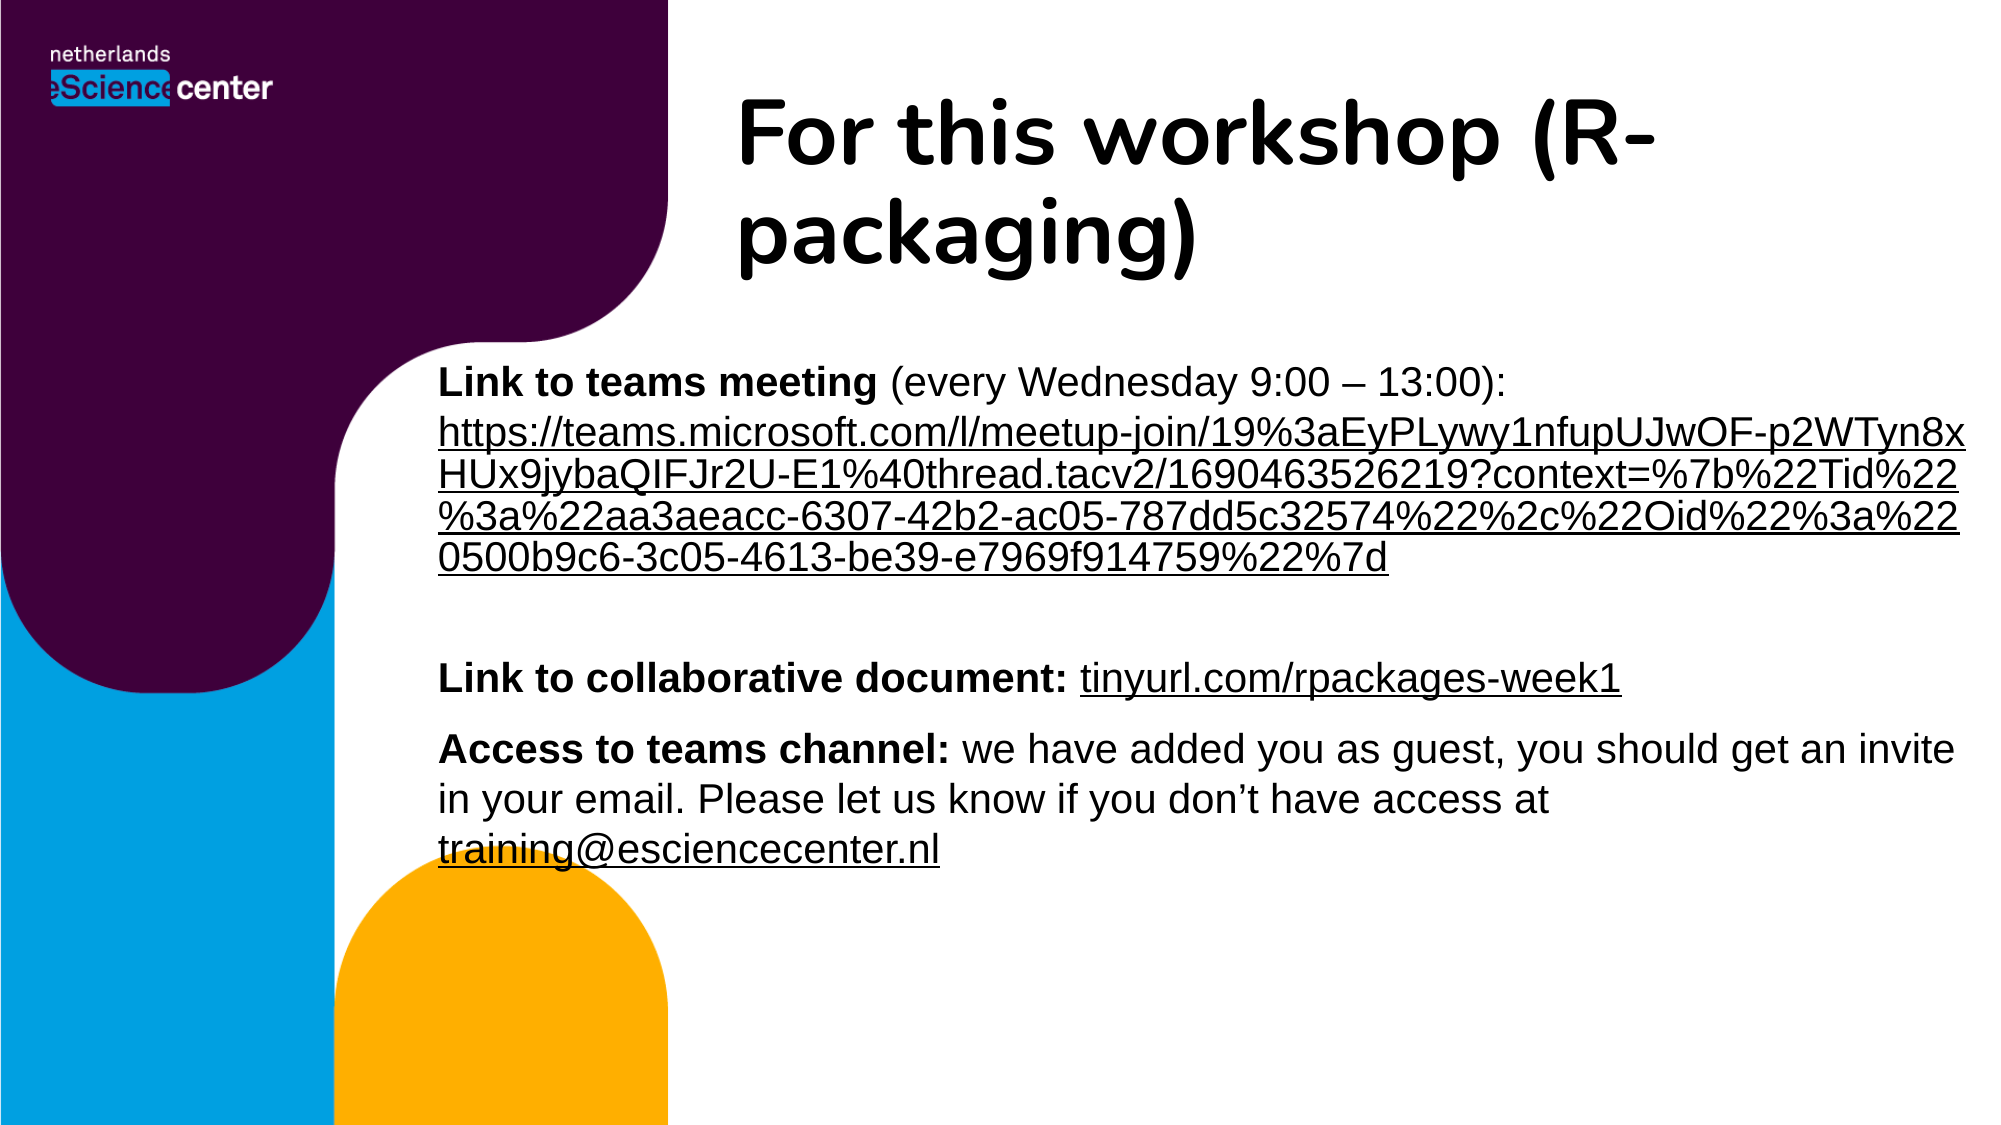

For this workshop (R-packaging)
Link to teams meeting (every Wednesday 9:00 – 13:00): https://teams.microsoft.com/l/meetup-join/19%3aEyPLywy1nfupUJwOF-p2WTyn8xHUx9jybaQIFJr2U-E1%40thread.tacv2/1690463526219?context=%7b%22Tid%22%3a%22aa3aeacc-6307-42b2-ac05-787dd5c32574%22%2c%22Oid%22%3a%220500b9c6-3c05-4613-be39-e7969f914759%22%7d
Link to collaborative document: tinyurl.com/rpackages-week1
Access to teams channel: we have added you as guest, you should get an invite in your email. Please let us know if you don’t have access at training@esciencecenter.nl